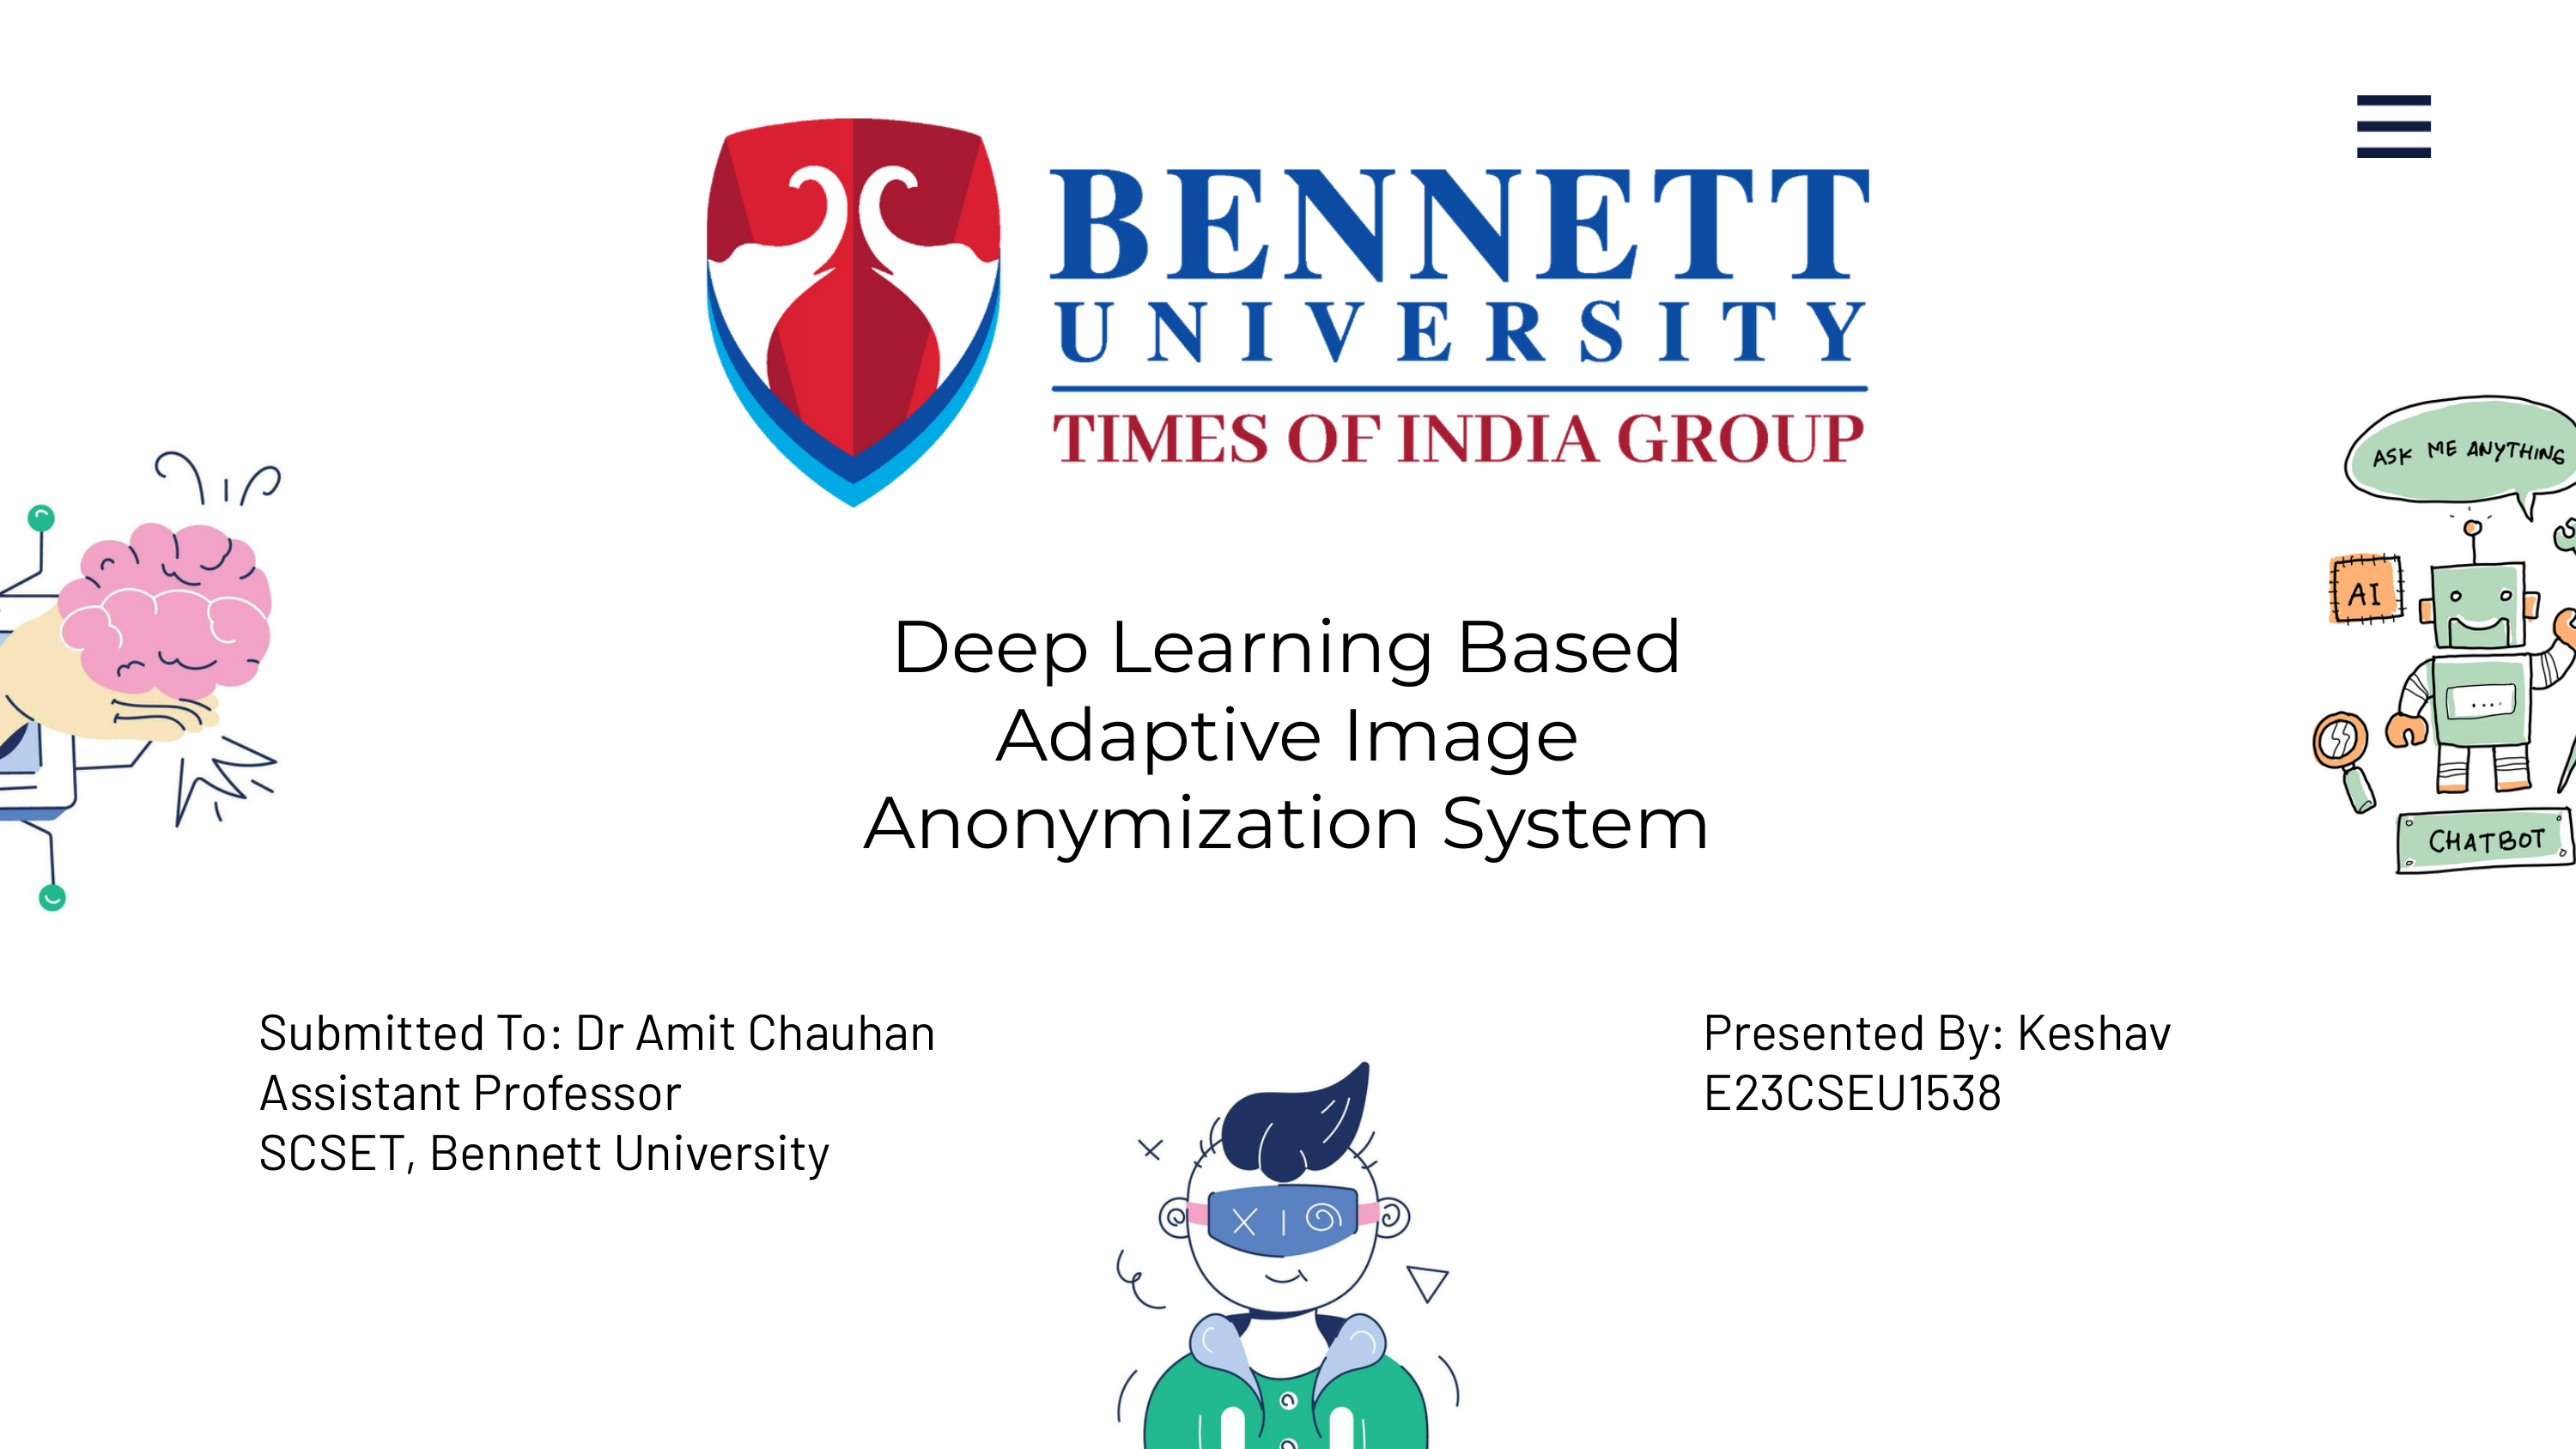

Deep Learning Based Adaptive Image Anonymization System
Submitted To: Dr Amit Chauhan
Assistant Professor
SCSET, Bennett University
Presented By: Keshav
E23CSEU1538